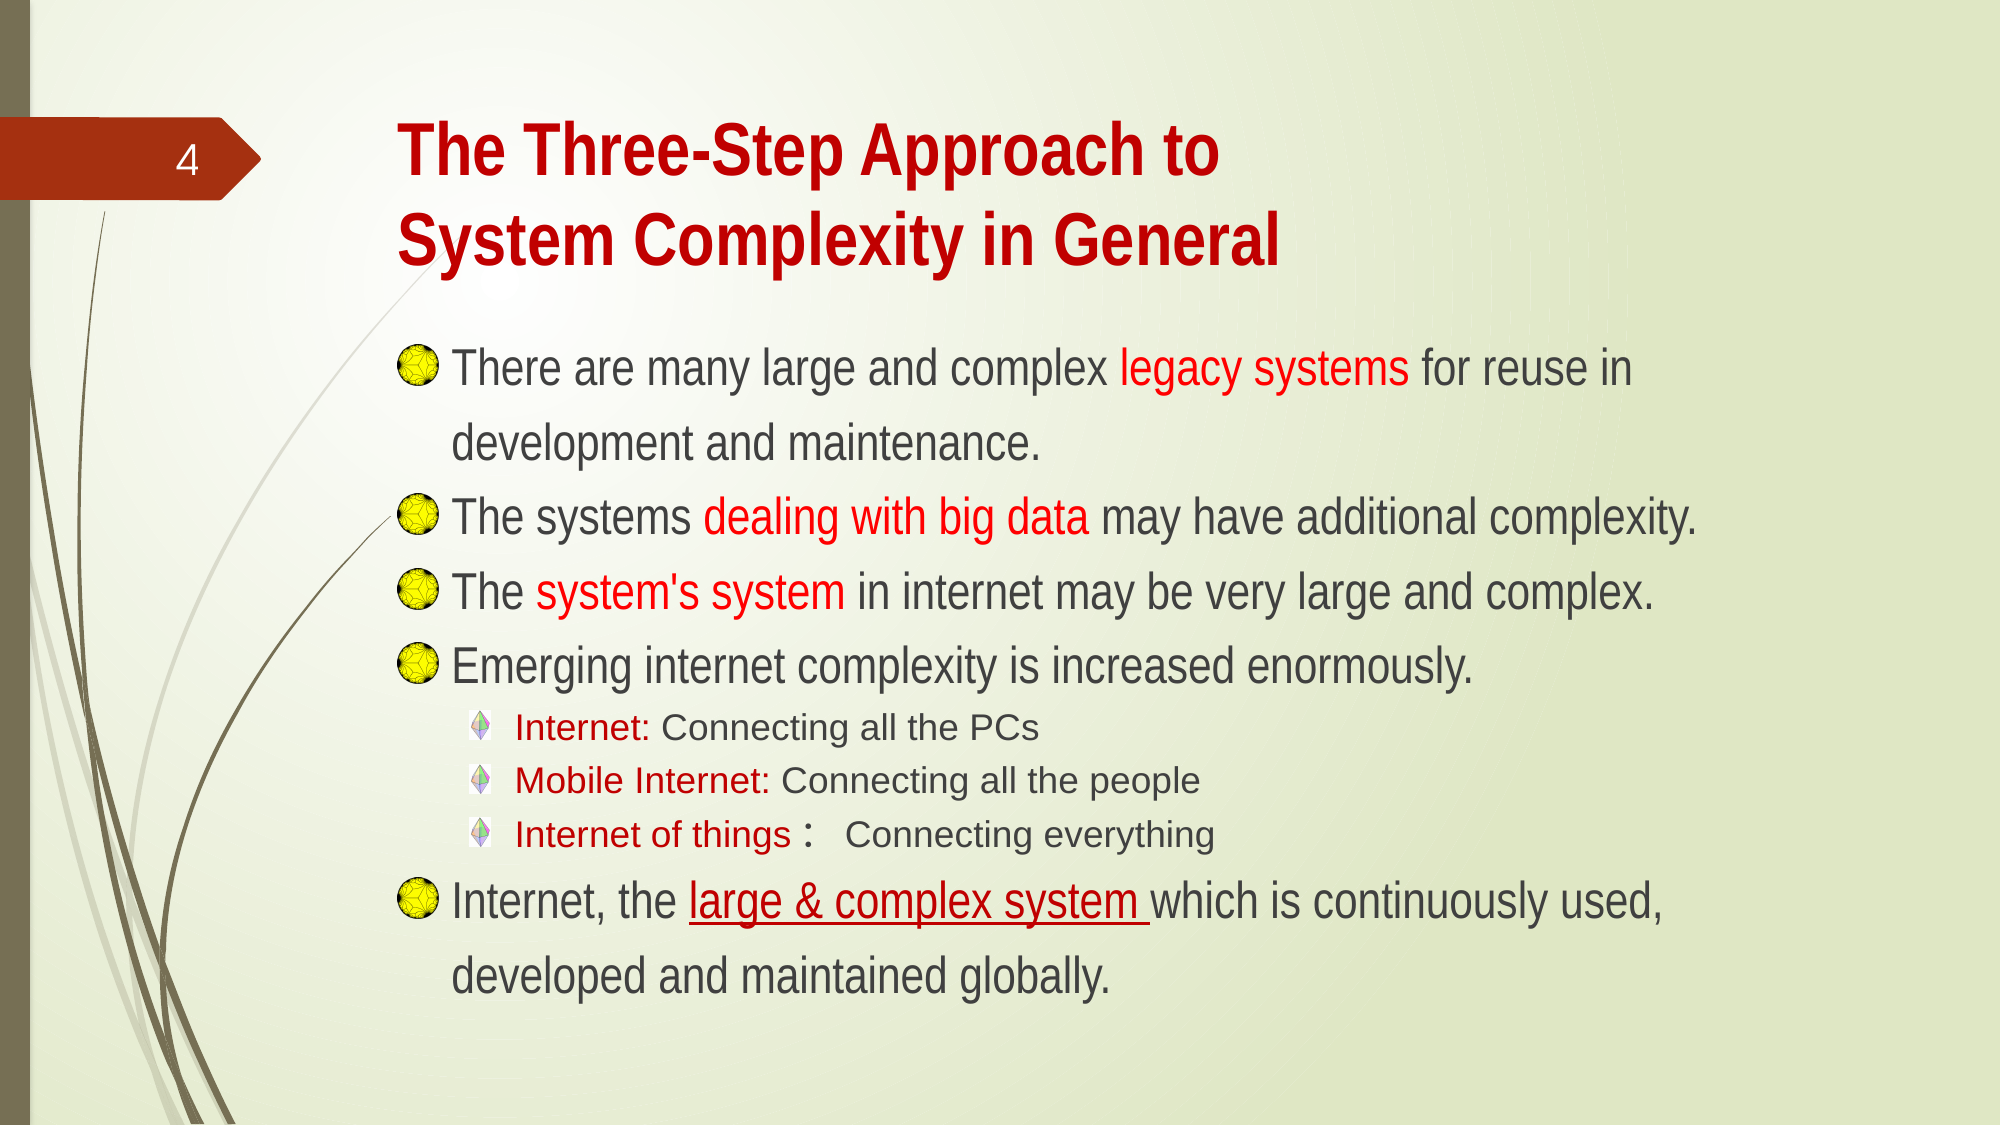

# The Three-Step Approach to System Complexity in General
4
There are many large and complex legacy systems for reuse in development and maintenance.
The systems dealing with big data may have additional complexity.
The system's system in internet may be very large and complex.
Emerging internet complexity is increased enormously.
Internet: Connecting all the PCs
Mobile Internet: Connecting all the people
Internet of things：Connecting everything
Internet, the large & complex system which is continuously used, developed and maintained globally.